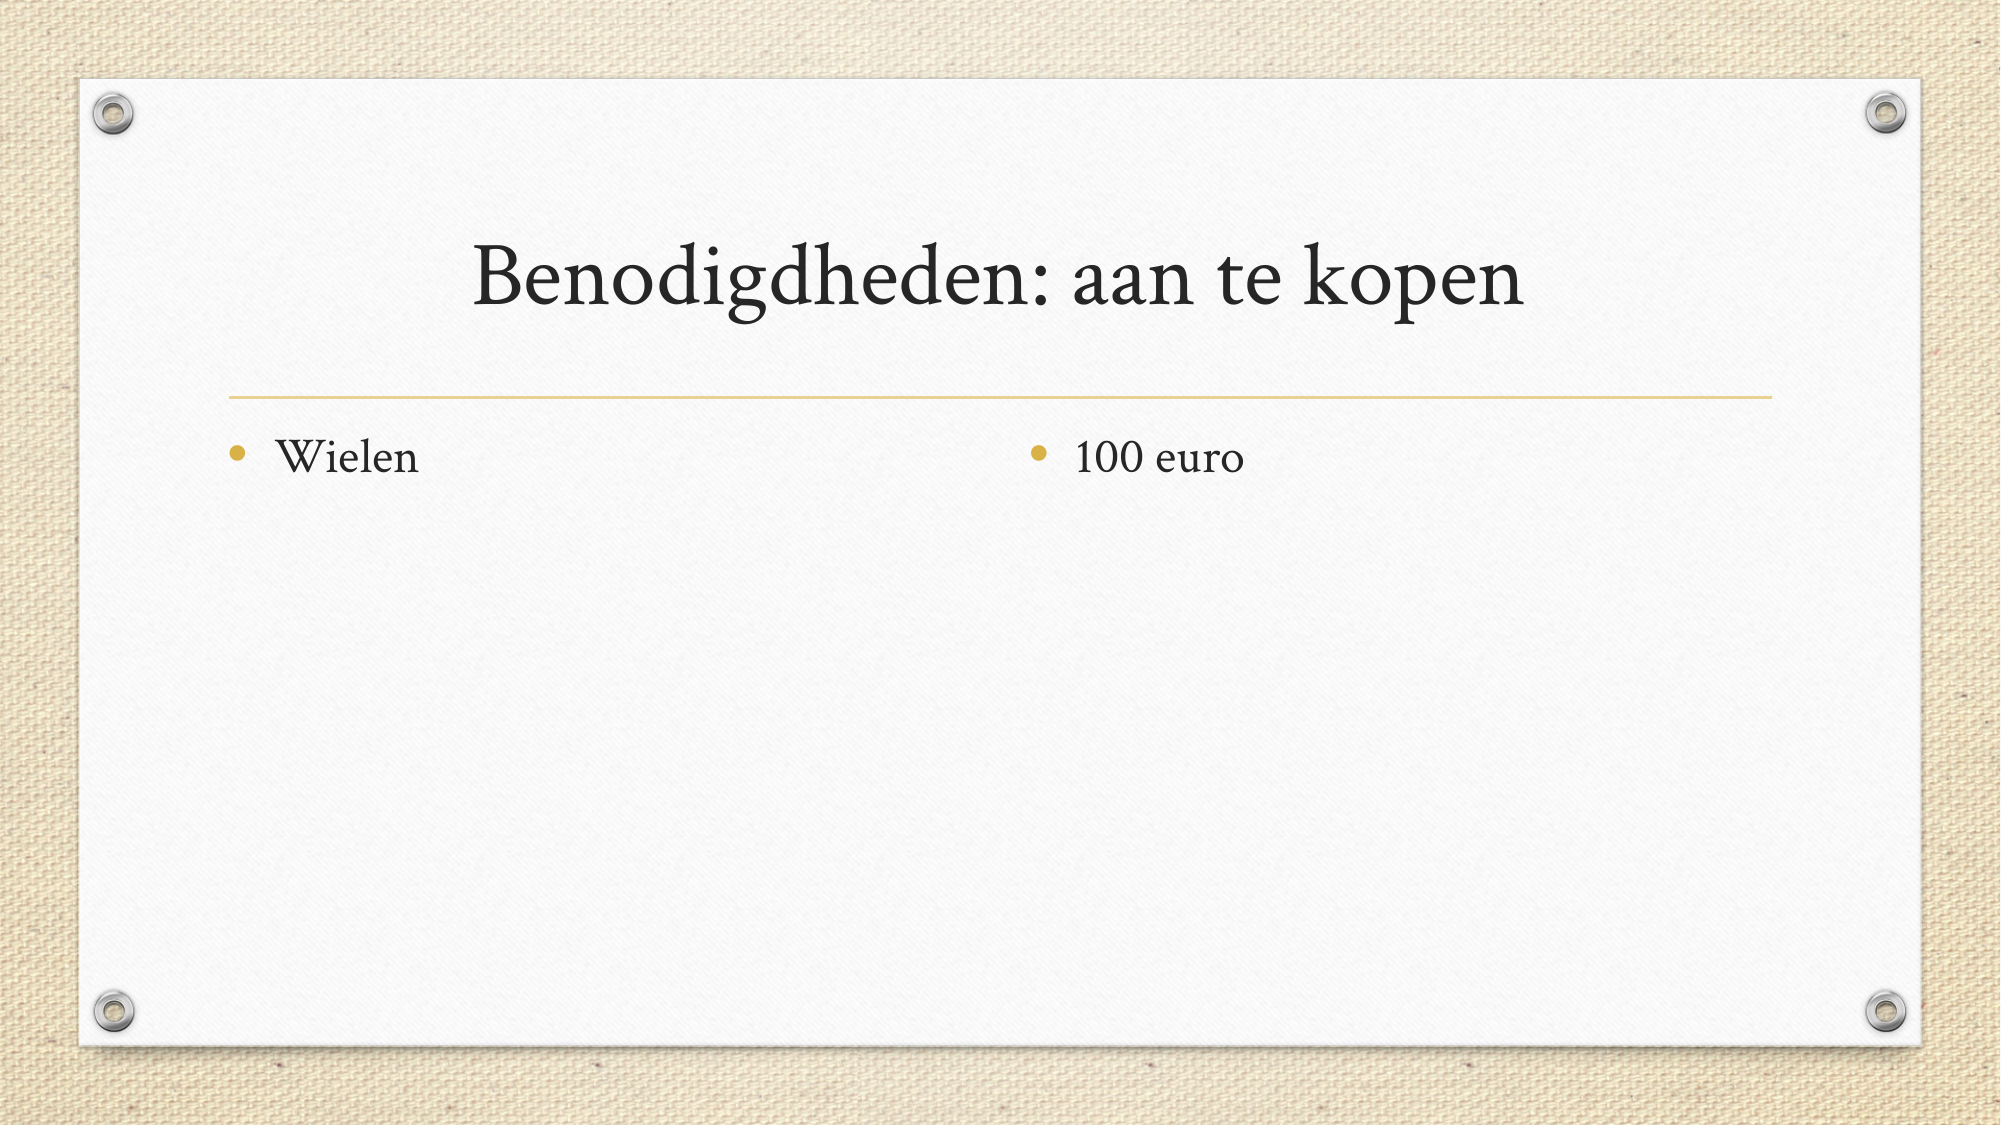

# Benodigdheden: aan te kopen
Wielen
100 euro